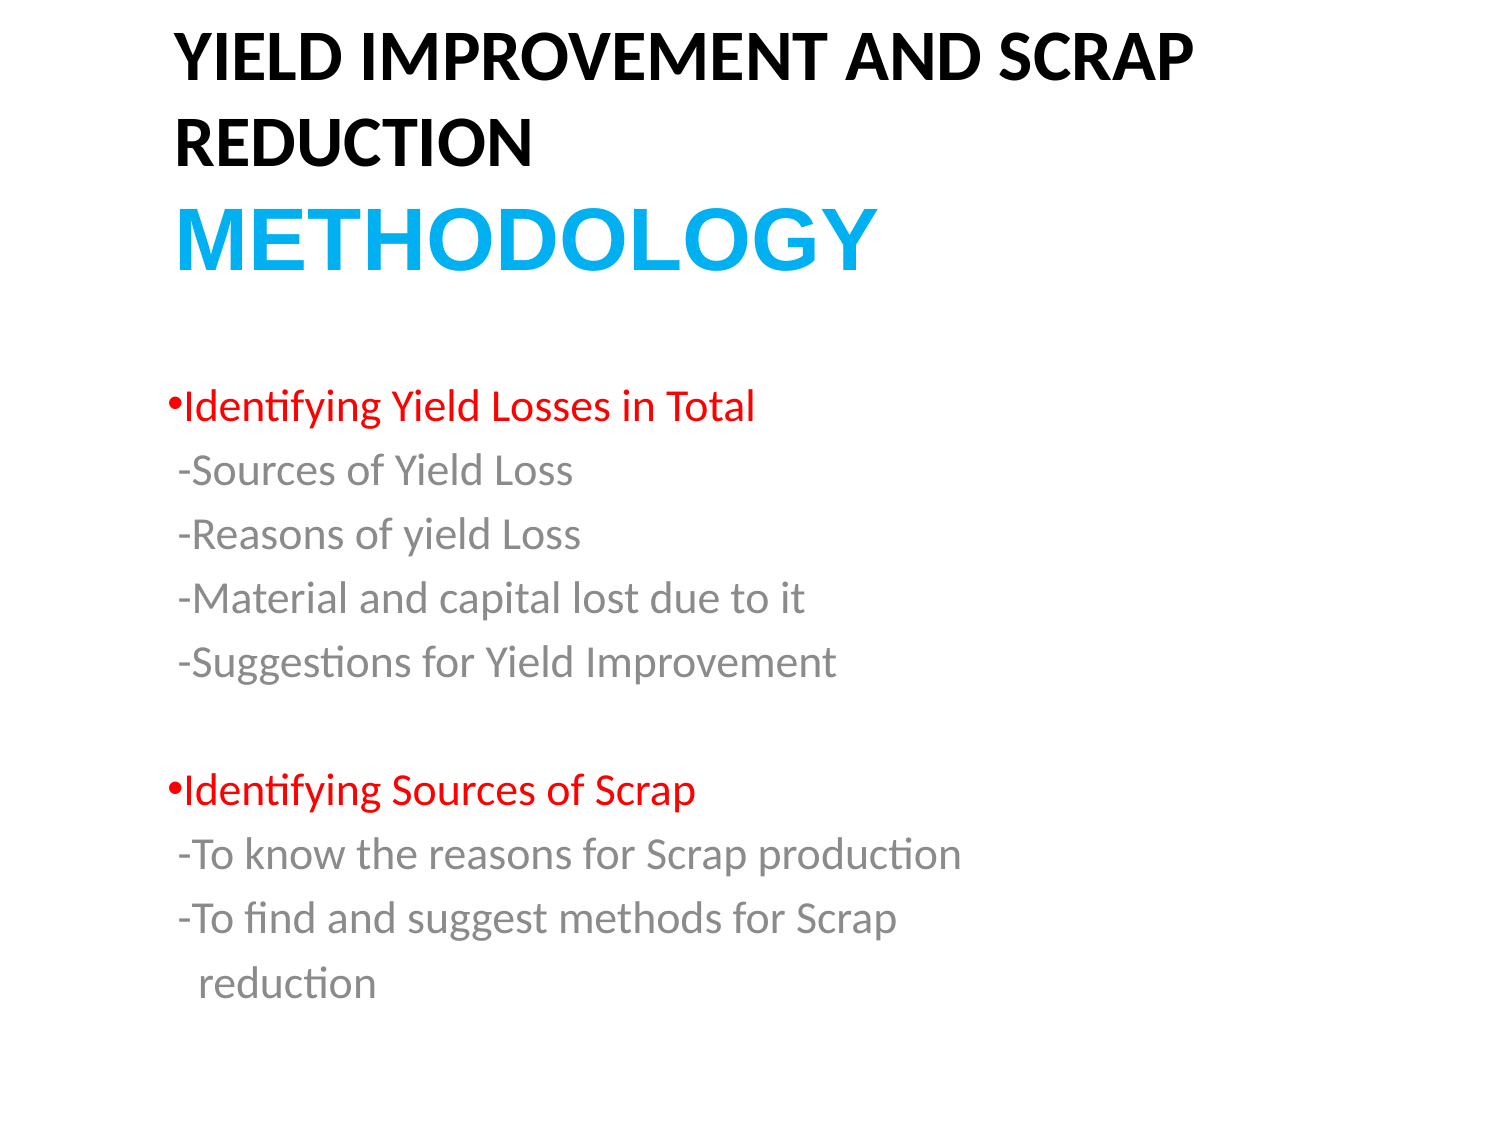

# Yield Improvement and Scrap Reduction Methodology
Identifying Yield Losses in Total
 -Sources of Yield Loss
 -Reasons of yield Loss
 -Material and capital lost due to it
 -Suggestions for Yield Improvement

Identifying Sources of Scrap
 -To know the reasons for Scrap production
 -To find and suggest methods for Scrap
   reduction